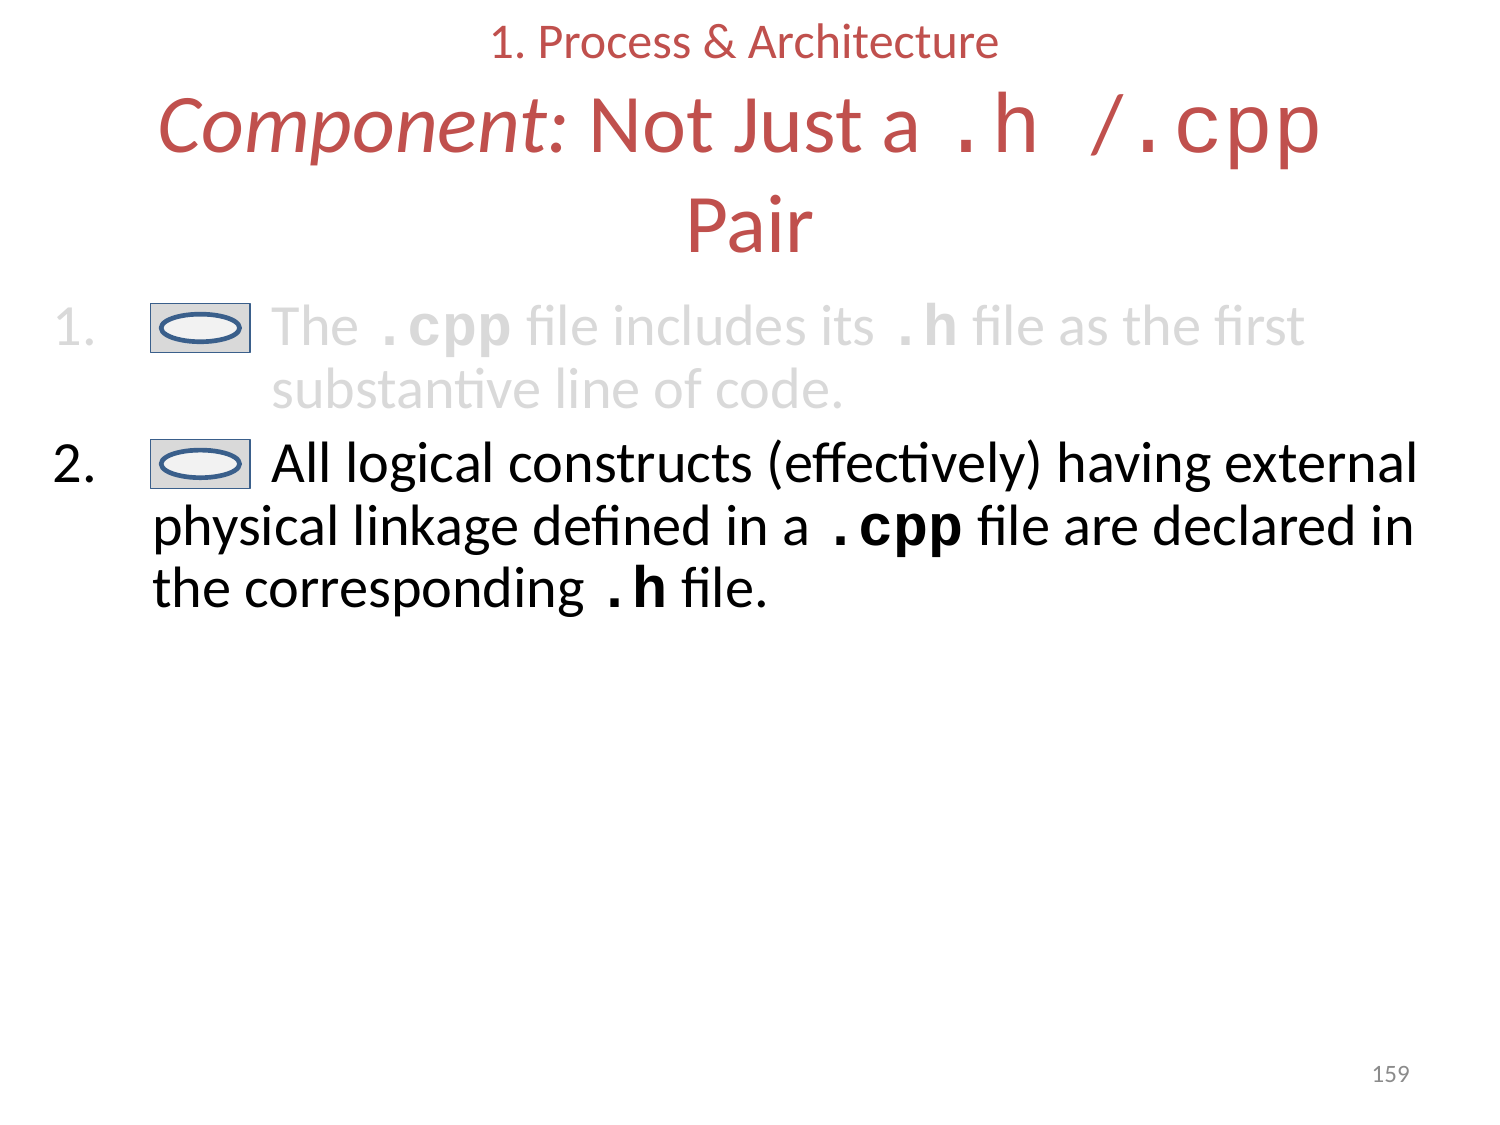

# 1. Process & Architecture Component: Not Just a .h /.cpp  Pair
         The .cpp file includes its .h file as the first                   substantive line of code.
         All logical constructs (effectively) having external physical linkage defined in a .cpp file are declared in the corresponding .h file.

159